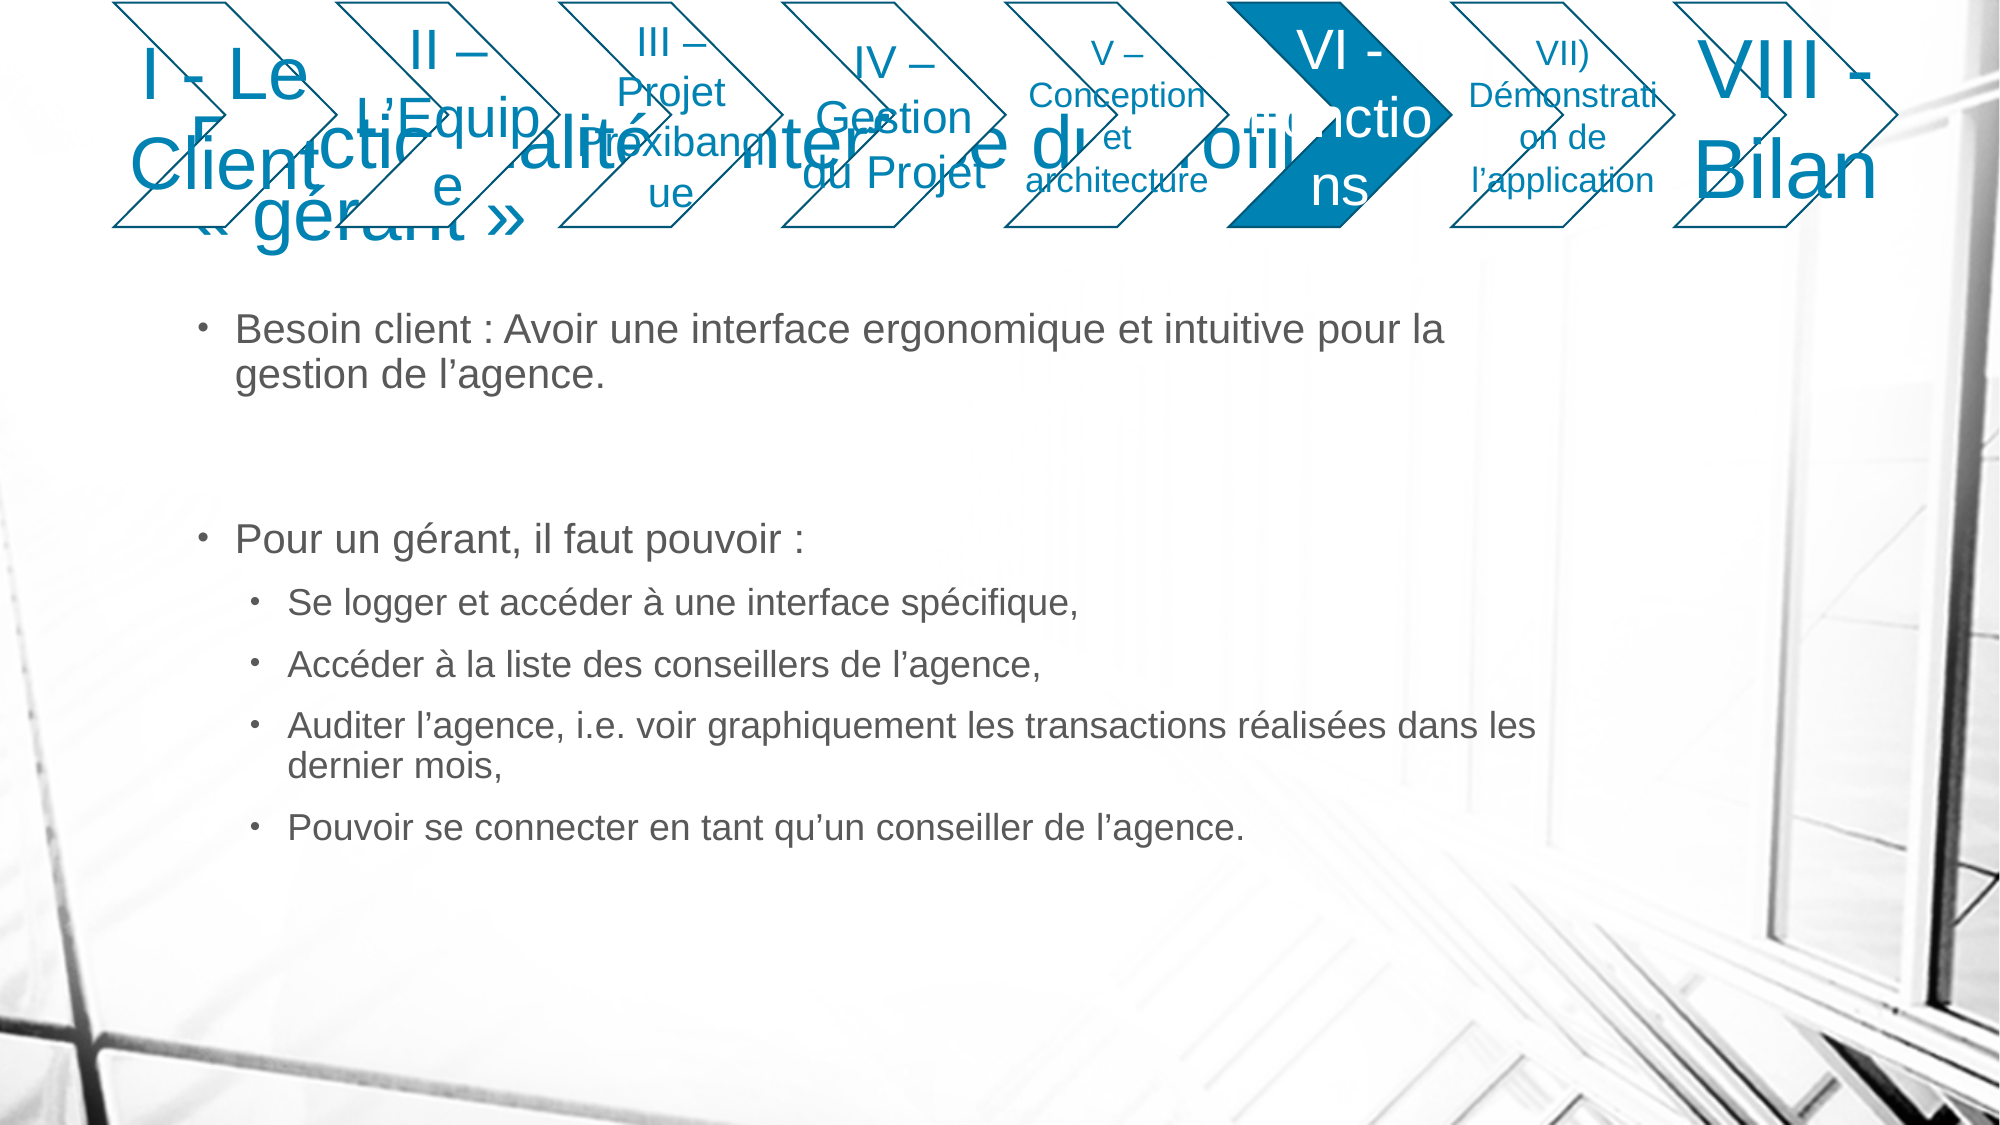

# Fonctionnalité : Interface du profil « gérant »
Besoin client : Avoir une interface ergonomique et intuitive pour la gestion de l’agence.

Pour un gérant, il faut pouvoir :
Se logger et accéder à une interface spécifique,
Accéder à la liste des conseillers de l’agence,
Auditer l’agence, i.e. voir graphiquement les transactions réalisées dans les dernier mois,
Pouvoir se connecter en tant qu’un conseiller de l’agence.